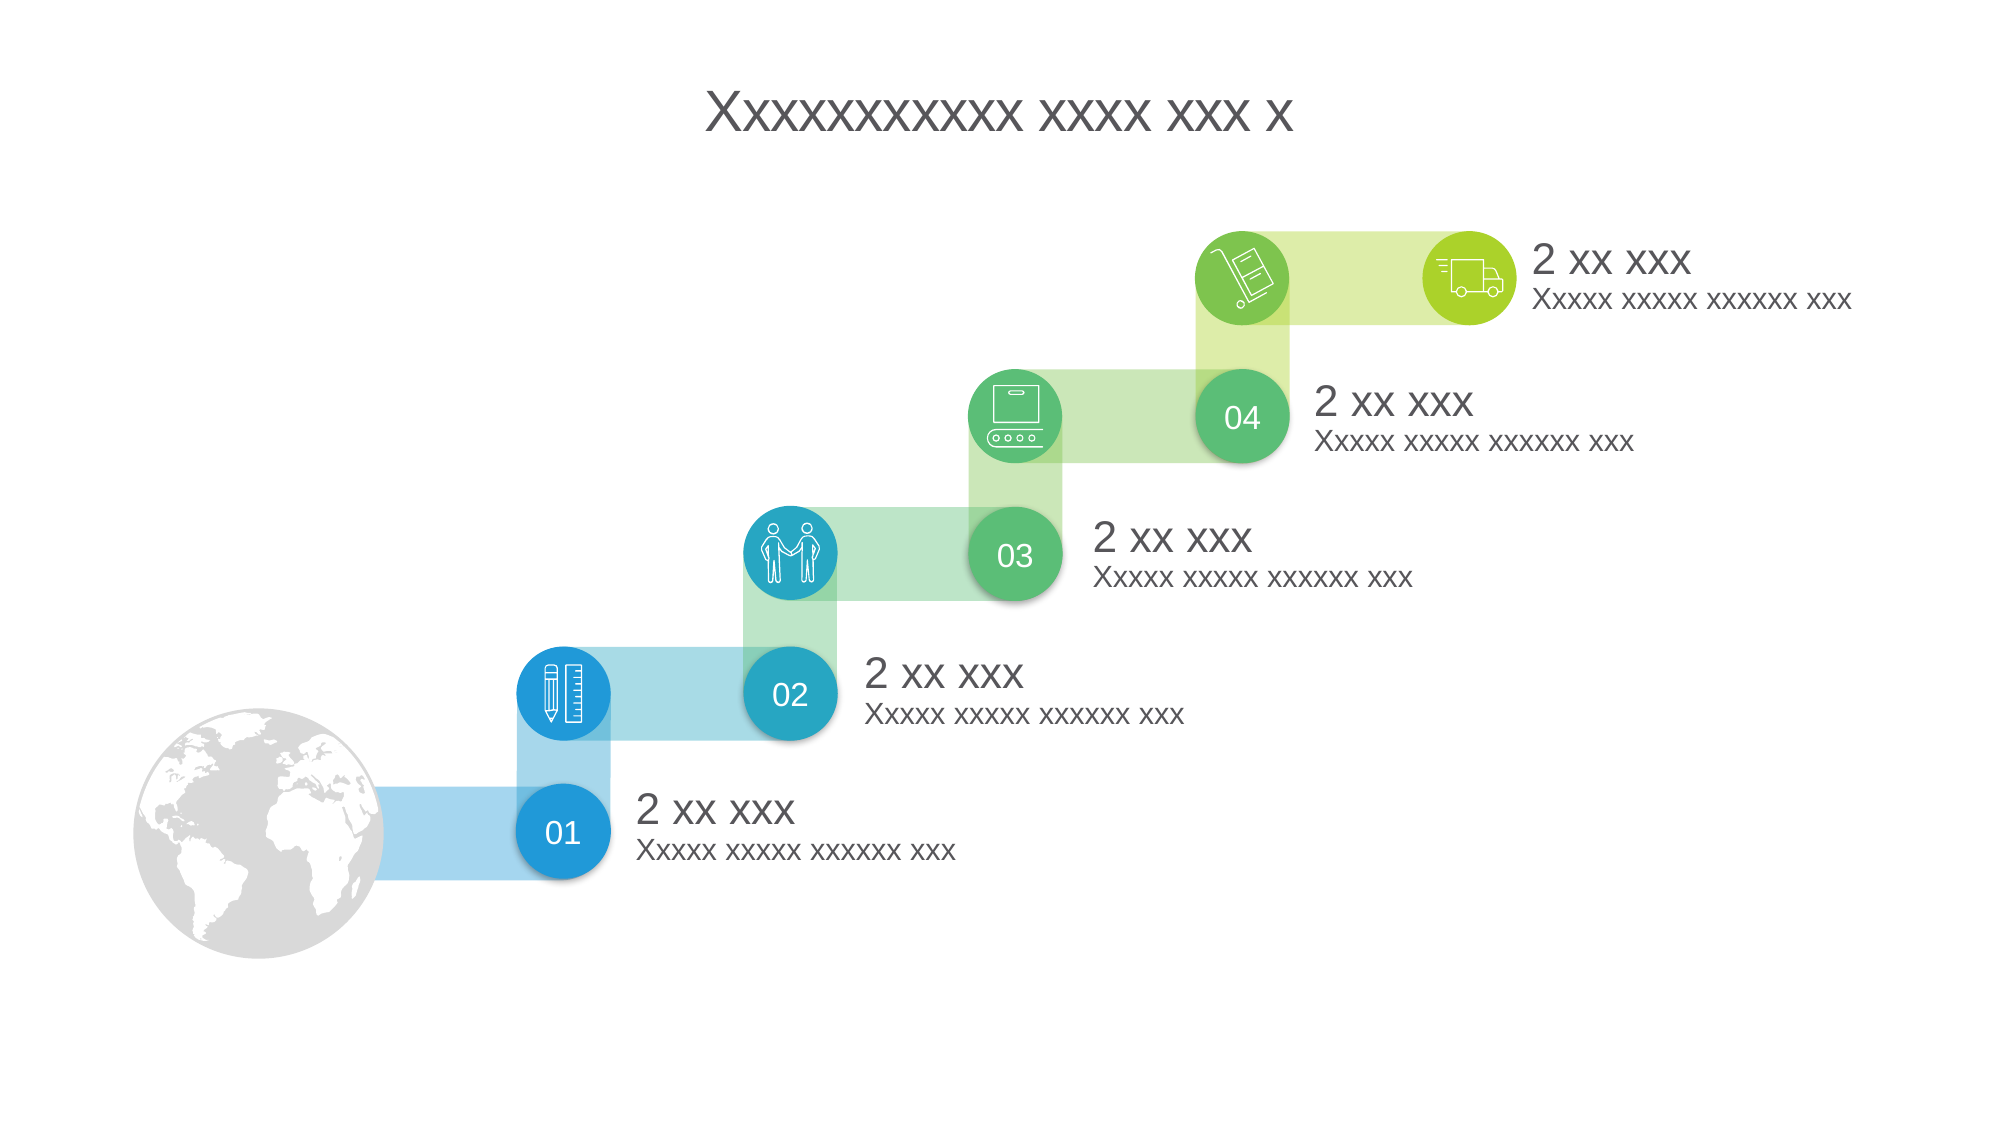

# Xxxxxxxxxxx xxxx xxx x

2 xx xxx
Xxxxx xxxxx xxxxxx xxx

04
2 xx xxx
Xxxxx xxxxx xxxxxx xxx

03
2 xx xxx
Xxxxx xxxxx xxxxxx xxx

02
2 xx xxx
Xxxxx xxxxx xxxxxx xxx

01
2 xx xxx
Xxxxx xxxxx xxxxxx xxx